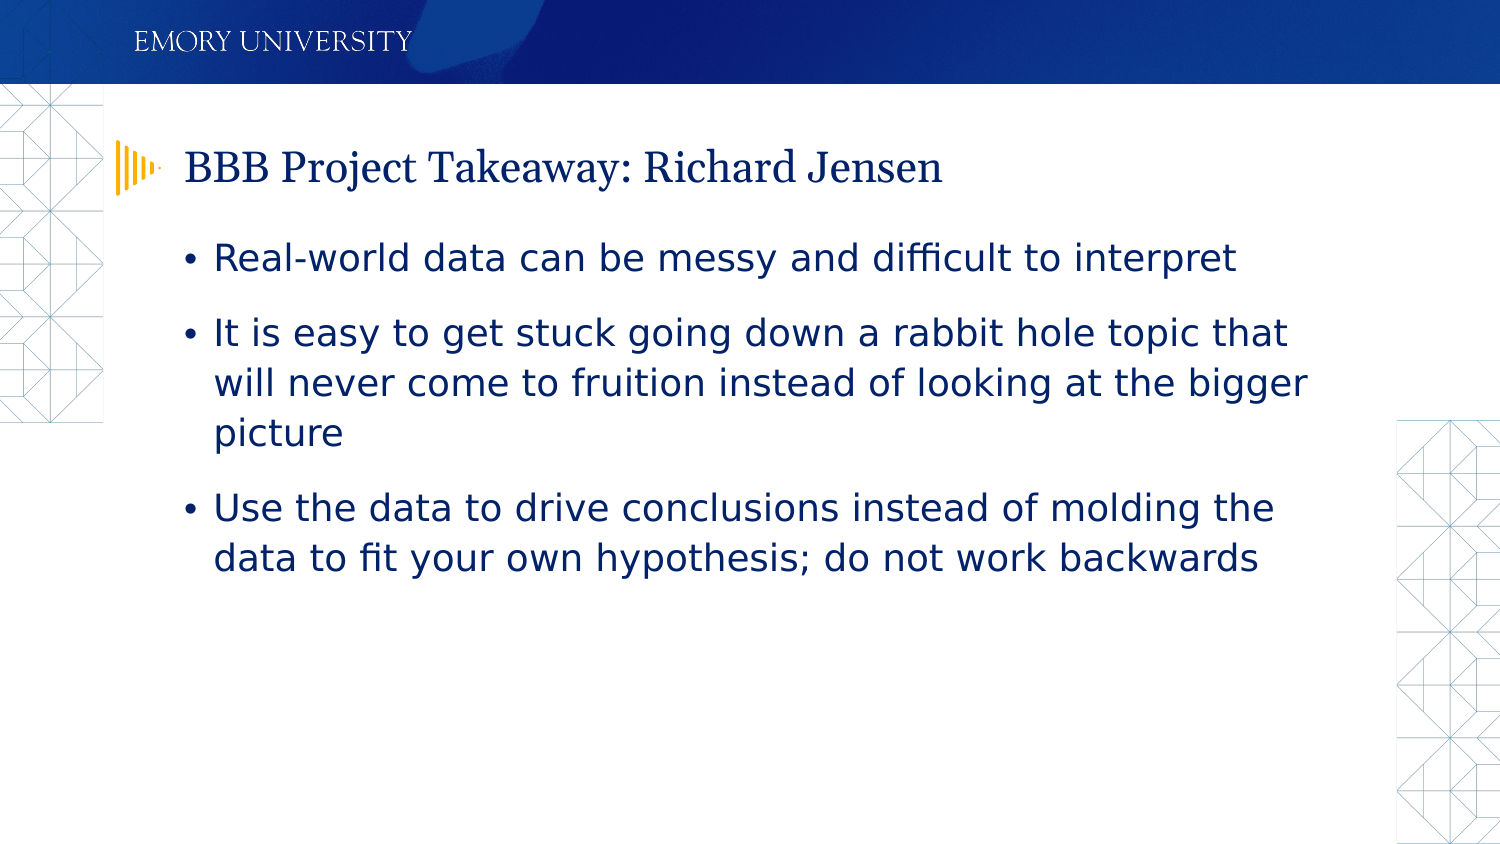

# BBB Project Takeaway: Richard Jensen
Real-world data can be messy and difficult to interpret
It is easy to get stuck going down a rabbit hole topic that will never come to fruition instead of looking at the bigger picture
Use the data to drive conclusions instead of molding the data to fit your own hypothesis; do not work backwards